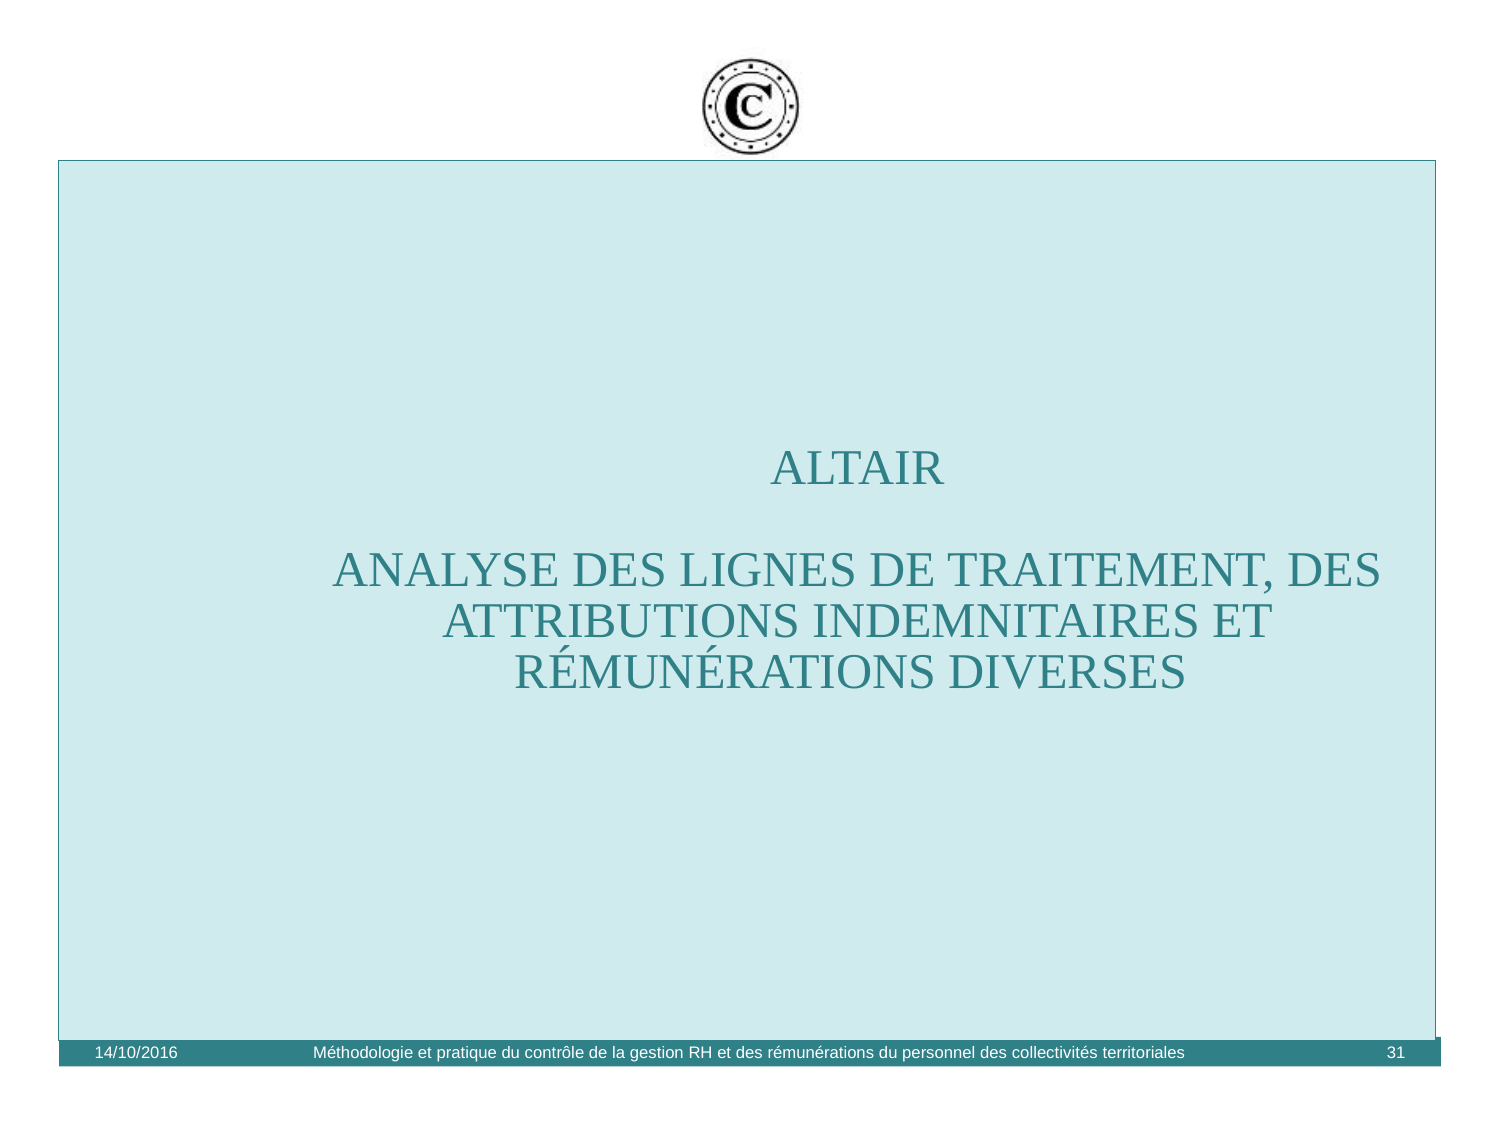

# ALTAIR Analyse des Lignes de Traitement, des Attributions Indemnitaires et Rémunérations diverses
14/10/2016
Méthodologie et pratique du contrôle de la gestion RH et des rémunérations du personnel des collectivités territoriales
31